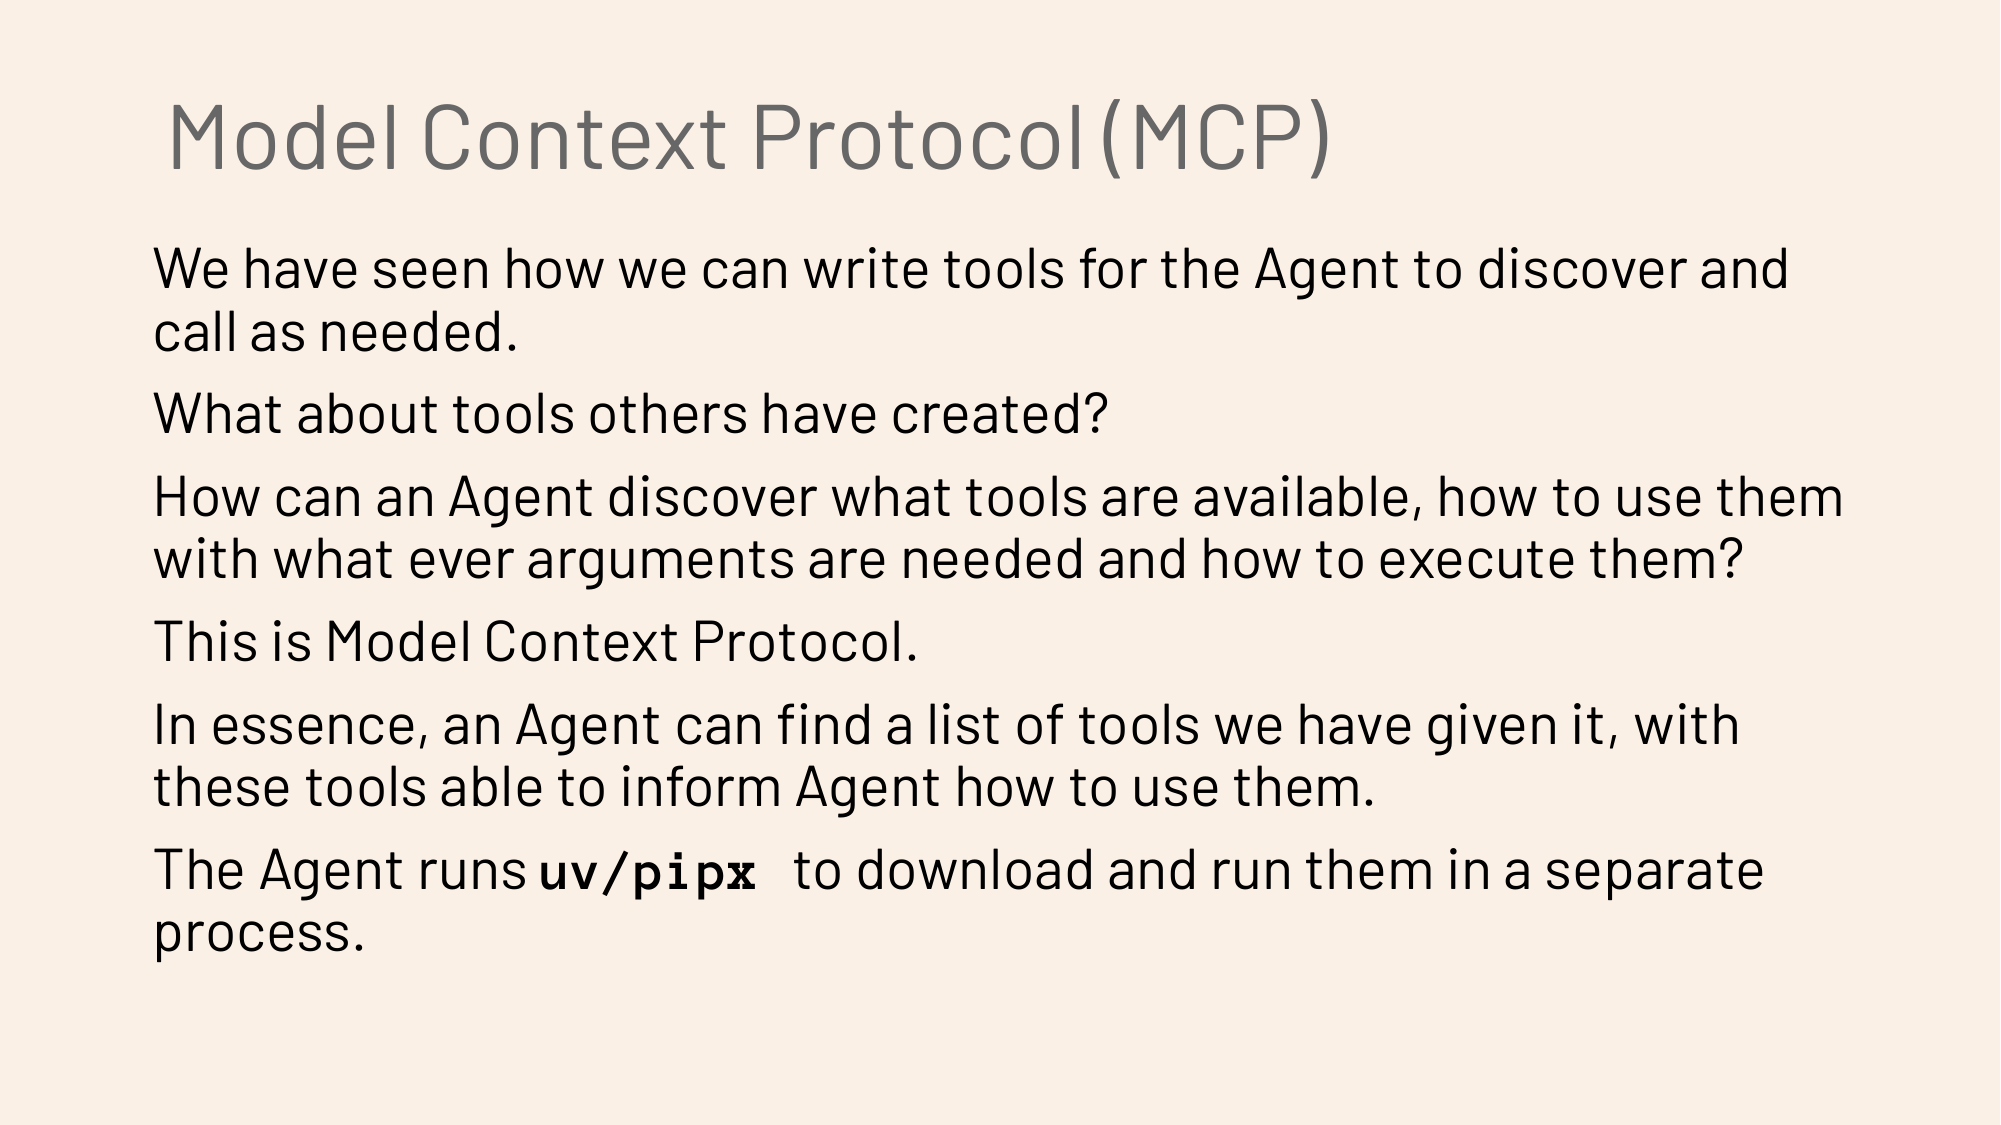

# Model Context Protocol (MCP)
We have seen how we can write tools for the Agent to discover and call as needed.
What about tools others have created?
How can an Agent discover what tools are available, how to use them with what ever arguments are needed and how to execute them?
This is Model Context Protocol.
In essence, an Agent can find a list of tools we have given it, with these tools able to inform Agent how to use them.
The Agent runs uv/pipx to download and run them in a separate process.